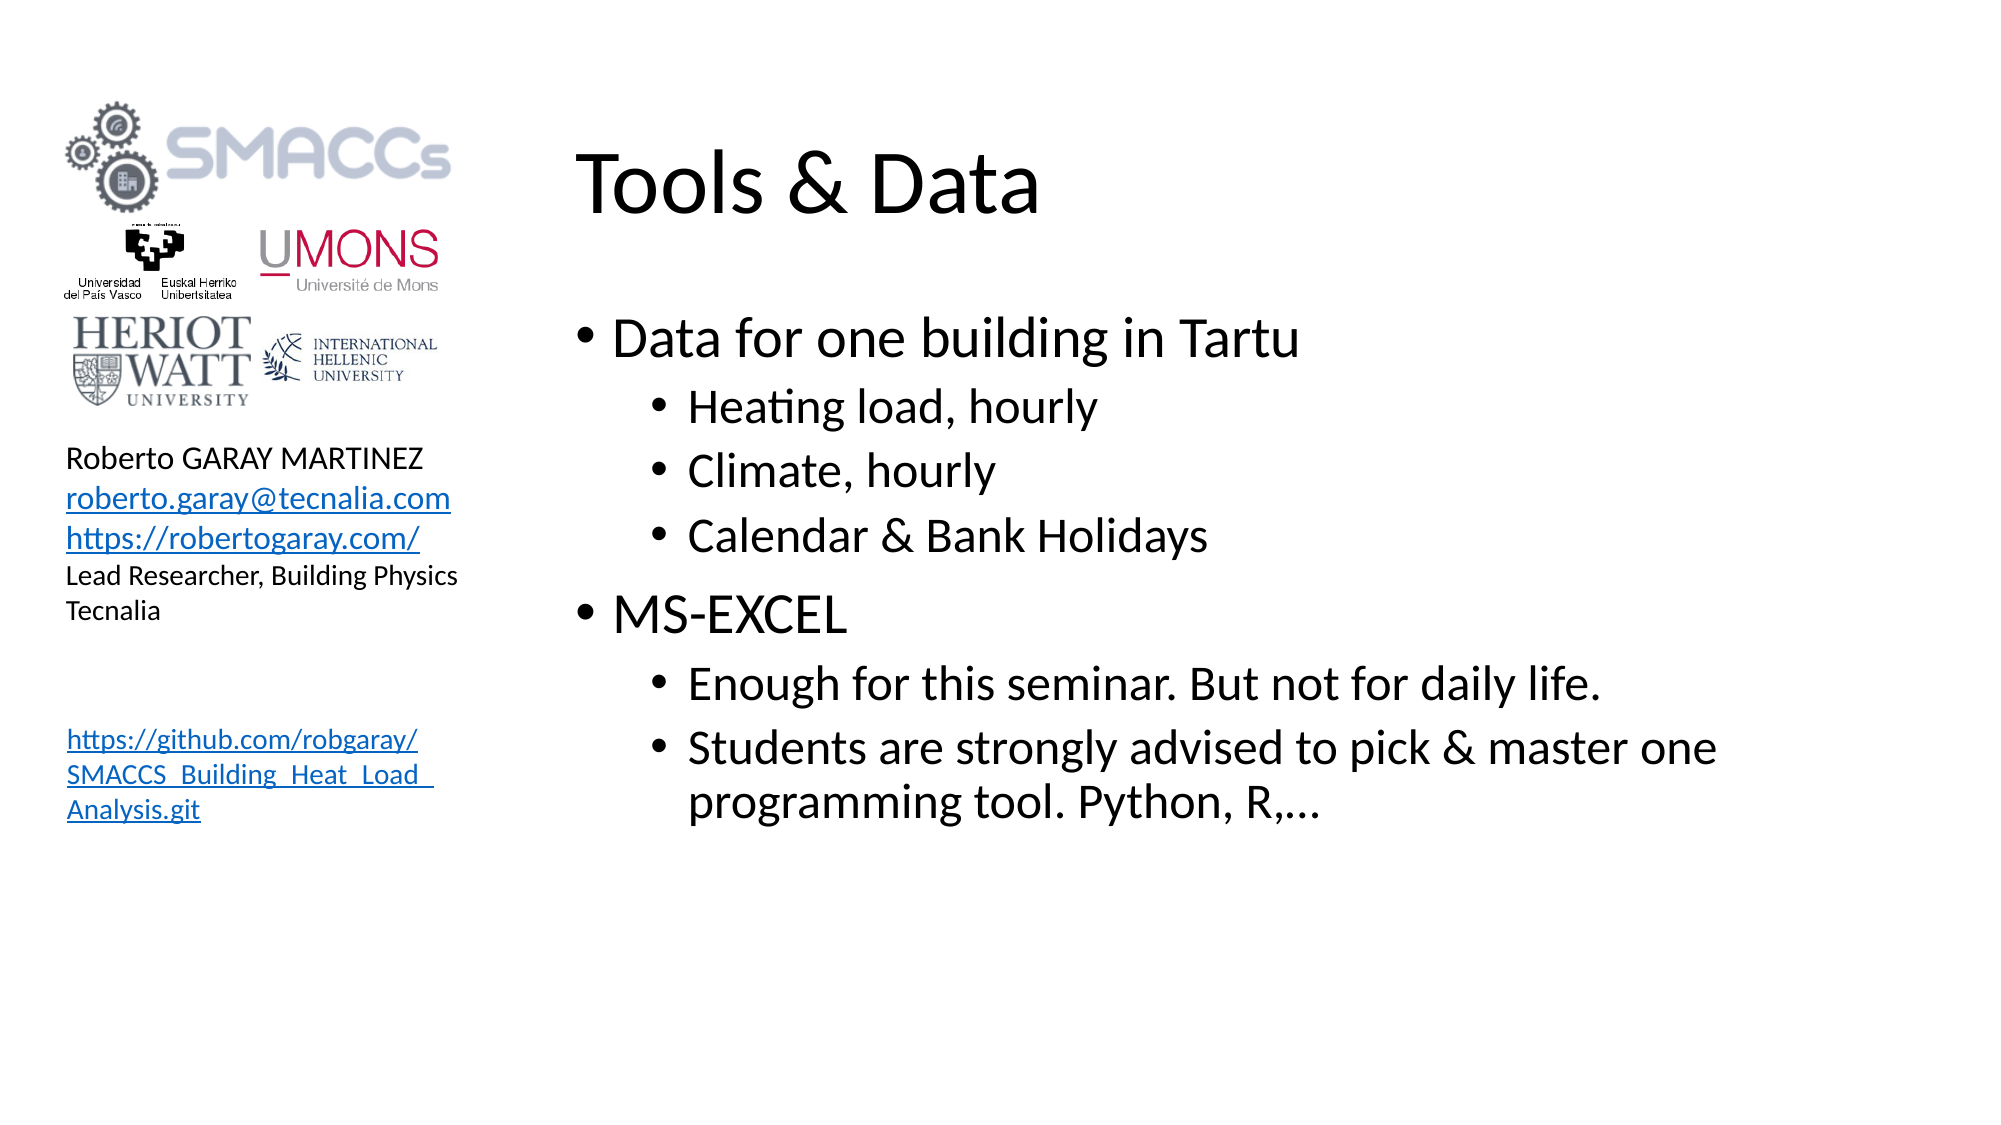

# Tools & Data
Data for one building in Tartu
Heating load, hourly
Climate, hourly
Calendar & Bank Holidays
MS-EXCEL
Enough for this seminar. But not for daily life.
Students are strongly advised to pick & master one programming tool. Python, R,…